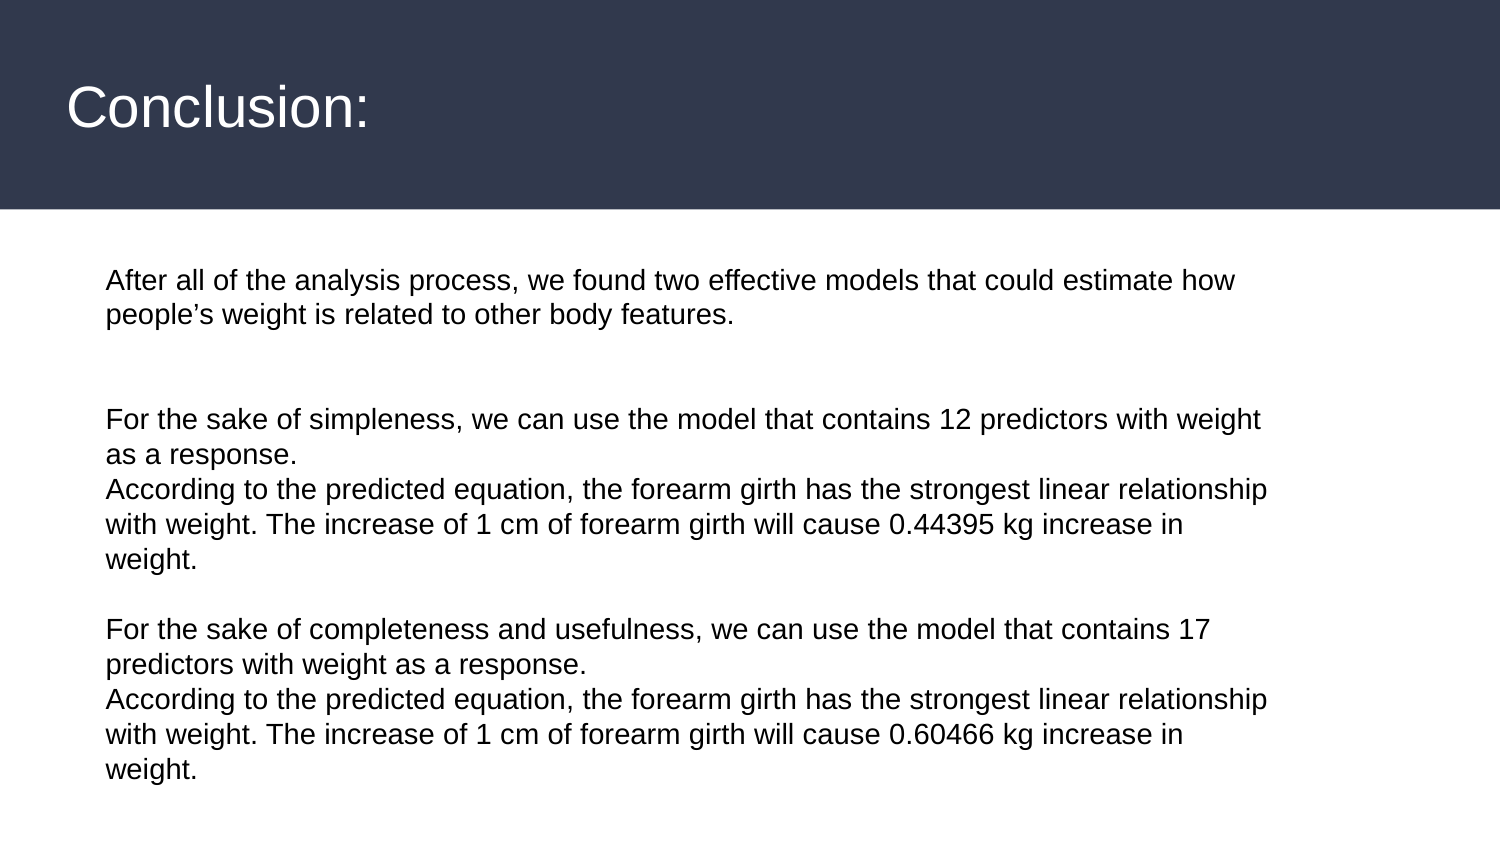

# Conclusion:

After all of the analysis process, we found two effective models that could estimate how people’s weight is related to other body features.

For the sake of simpleness, we can use the model that contains 12 predictors with weight as a response.
According to the predicted equation, the forearm girth has the strongest linear relationship with weight. The increase of 1 cm of forearm girth will cause 0.44395 kg increase in weight.

For the sake of completeness and usefulness, we can use the model that contains 17 predictors with weight as a response.
According to the predicted equation, the forearm girth has the strongest linear relationship with weight. The increase of 1 cm of forearm girth will cause 0.60466 kg increase in weight.